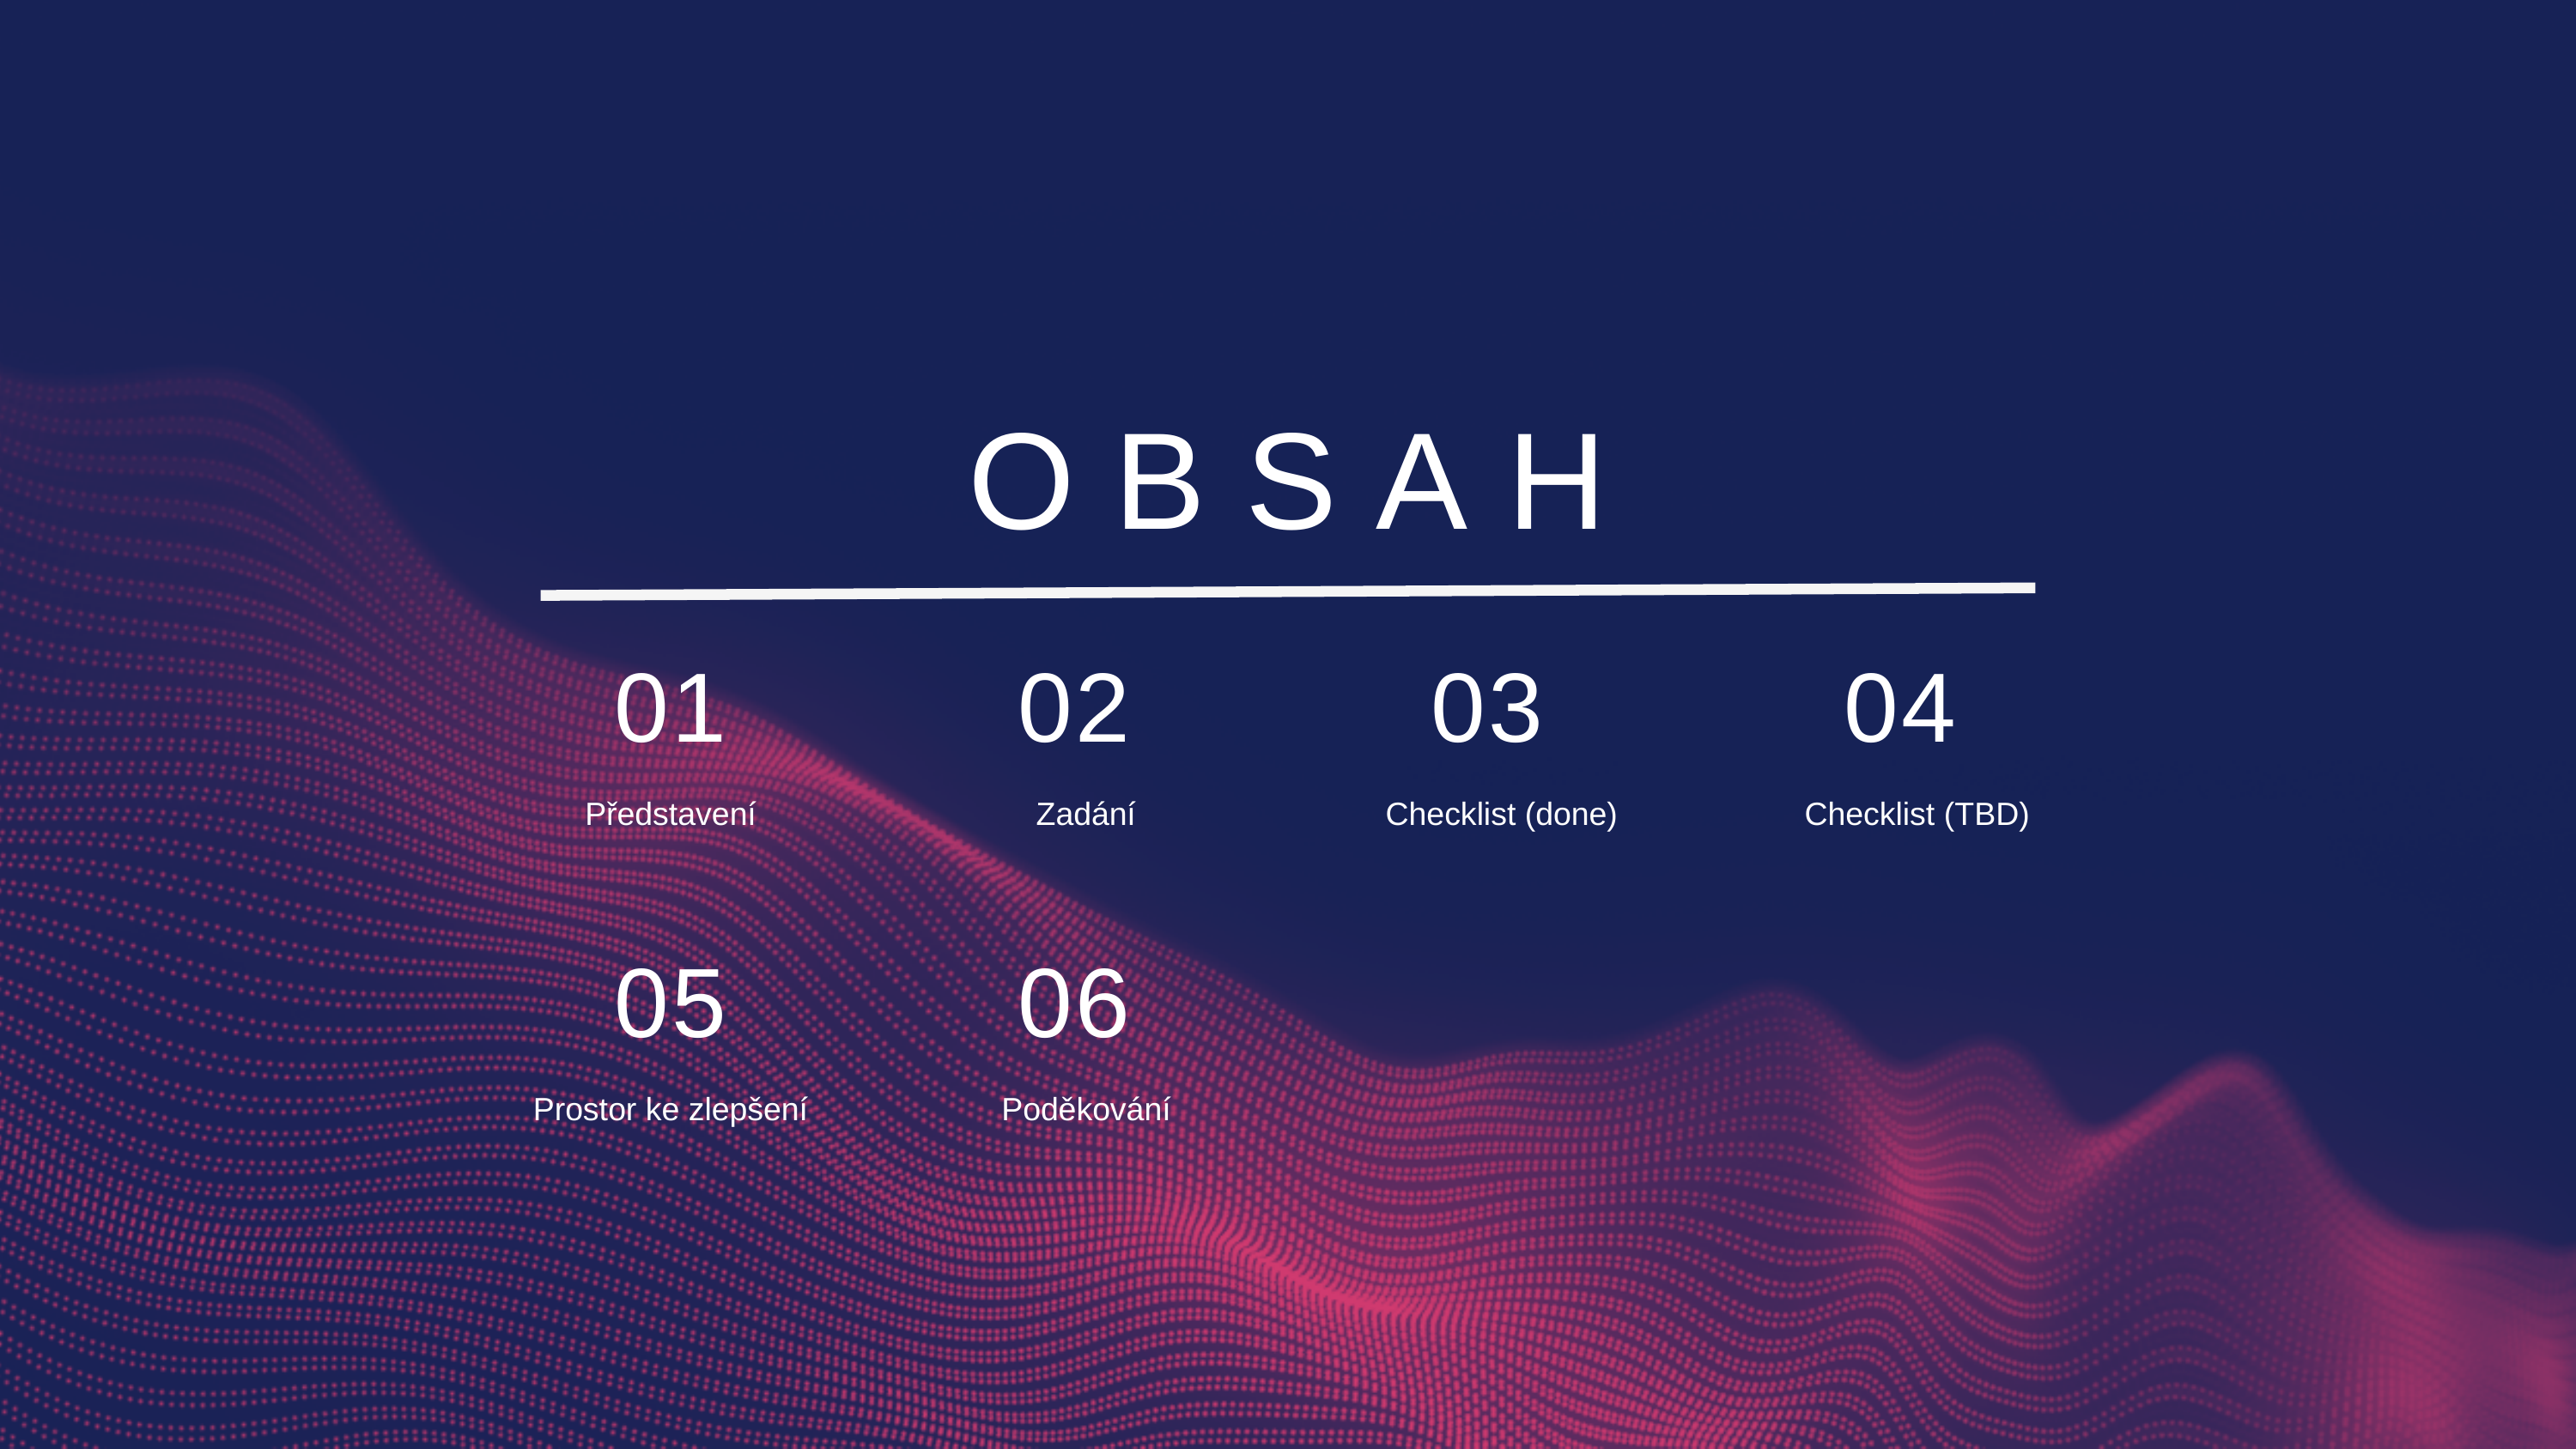

OBSAH

01
02
03
04
Představení
Zadání
Checklist (done)
Checklist (TBD)
05
06
Prostor ke zlepšení
Poděkování